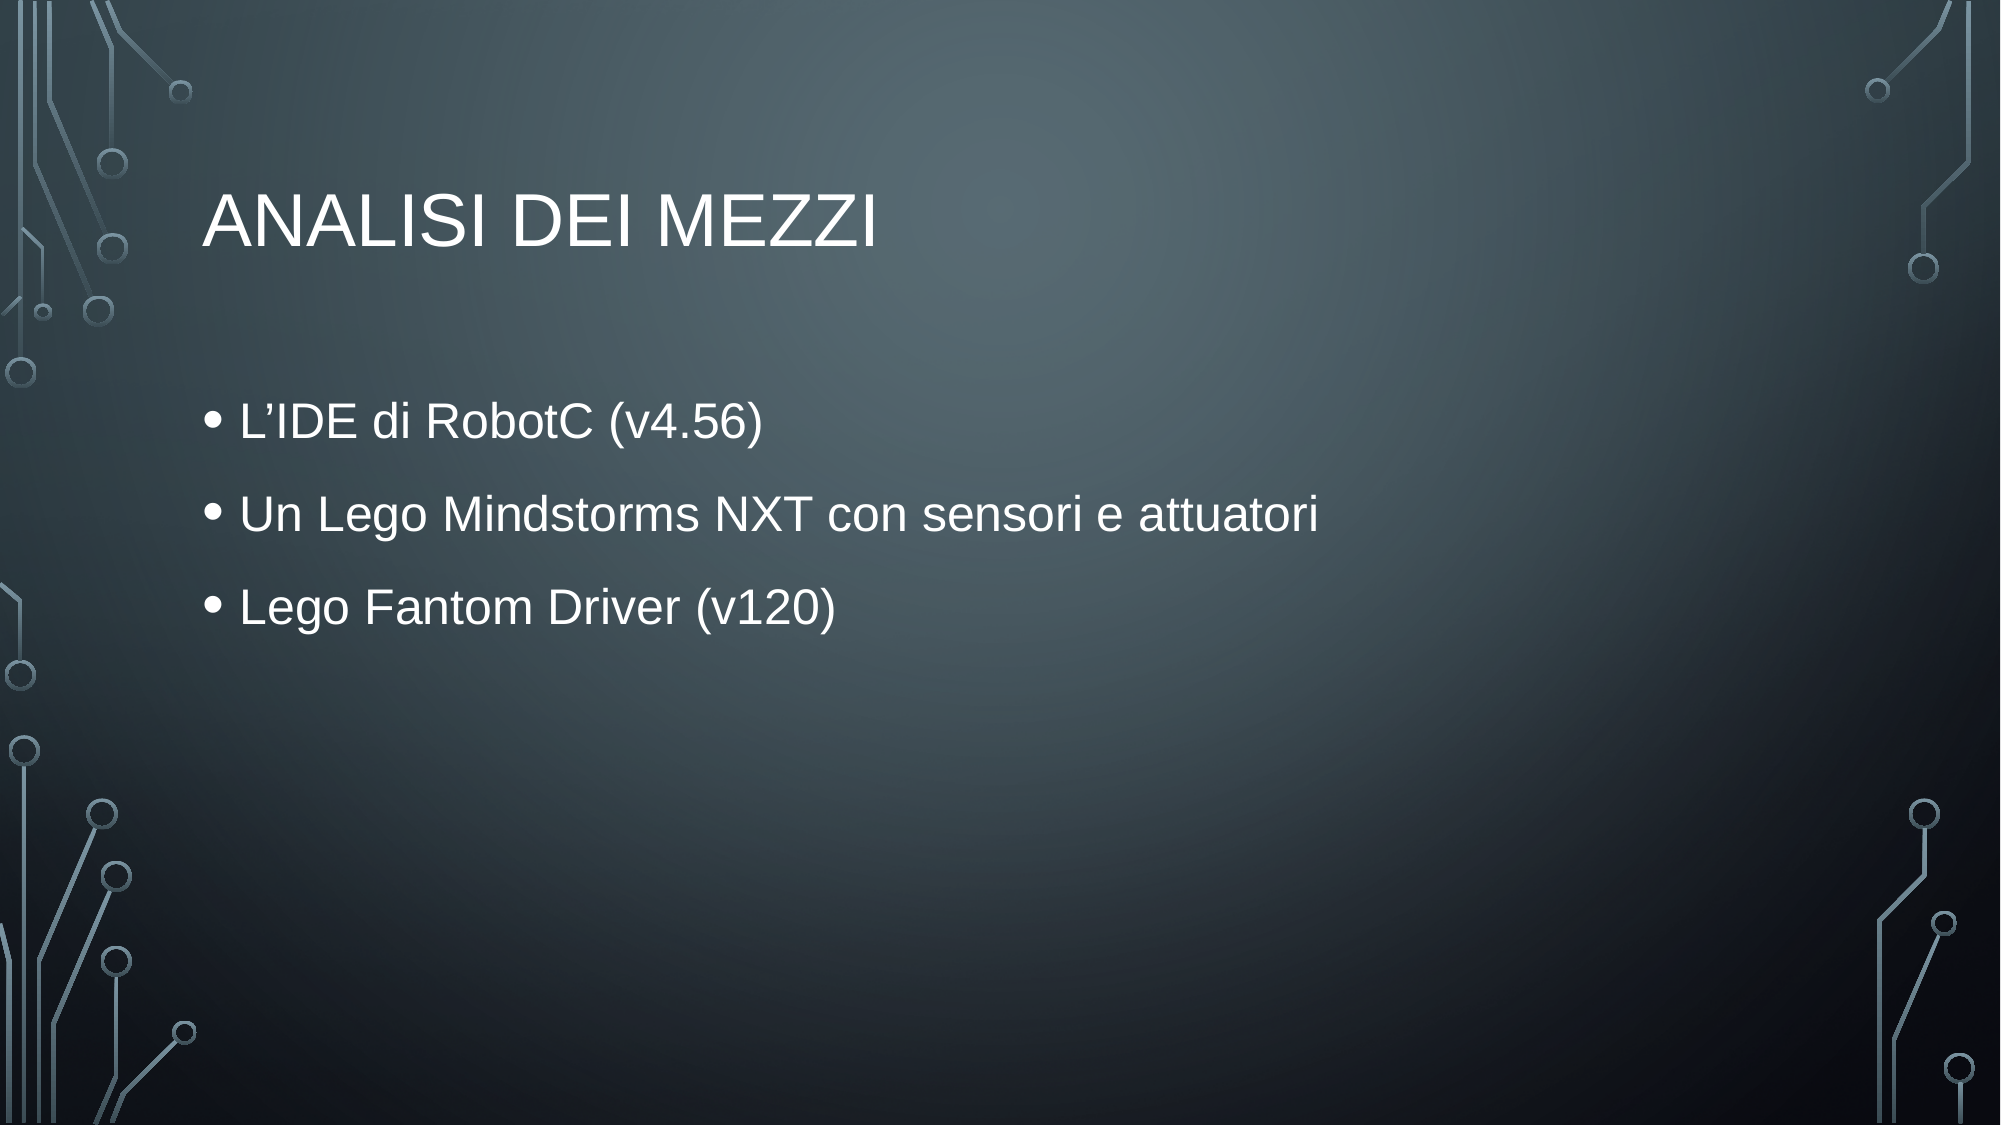

# Analisi dei mezzi
L’IDE di RobotC (v4.56)
Un Lego Mindstorms NXT con sensori e attuatori
Lego Fantom Driver (v120)